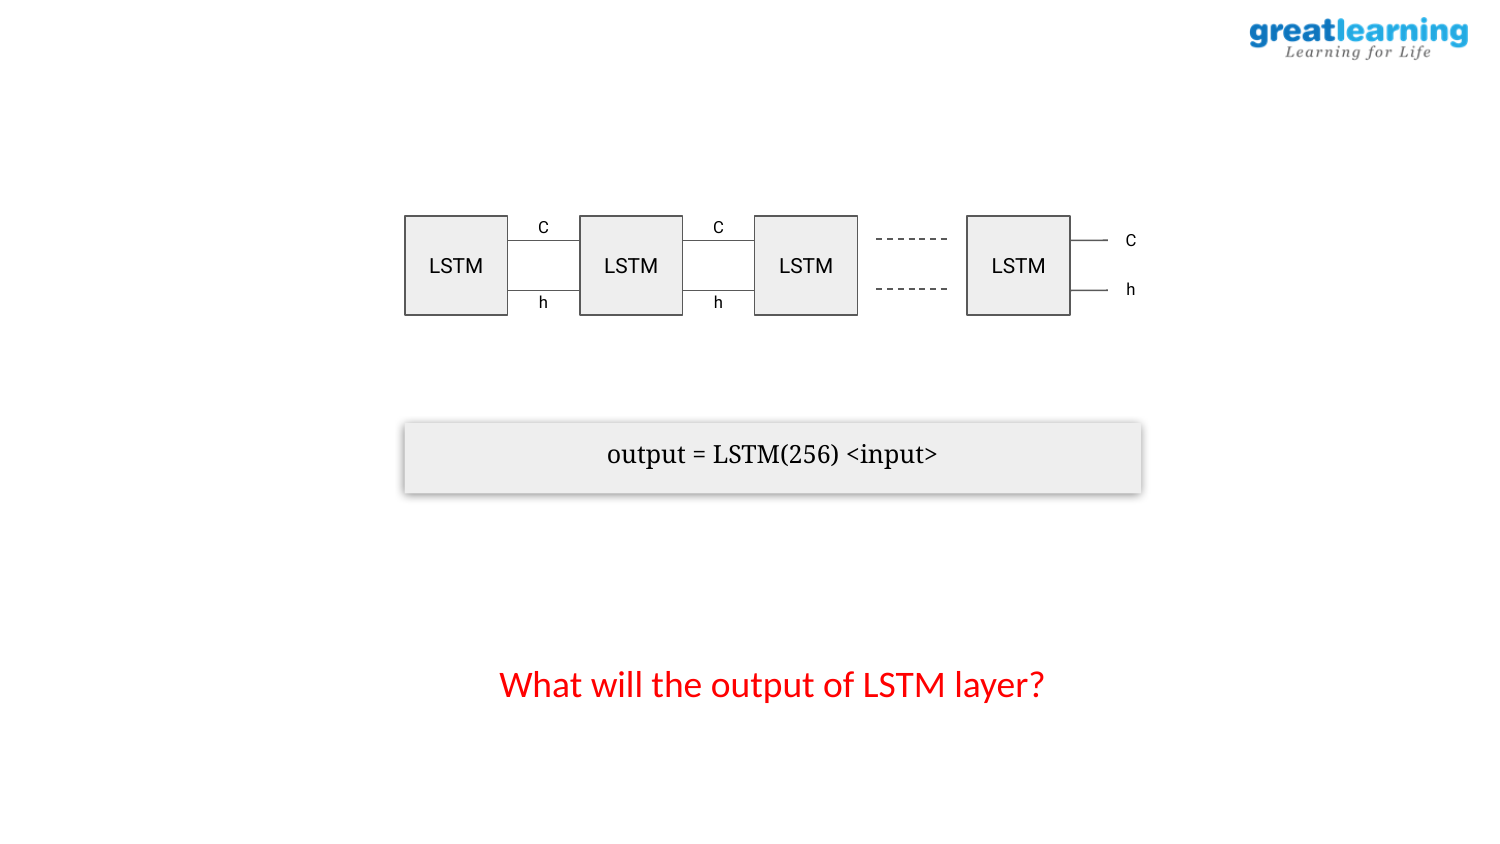

C
C
LSTM
LSTM
LSTM
LSTM
C
h
h
h
output = LSTM(256) <input>
What will the output of LSTM layer?